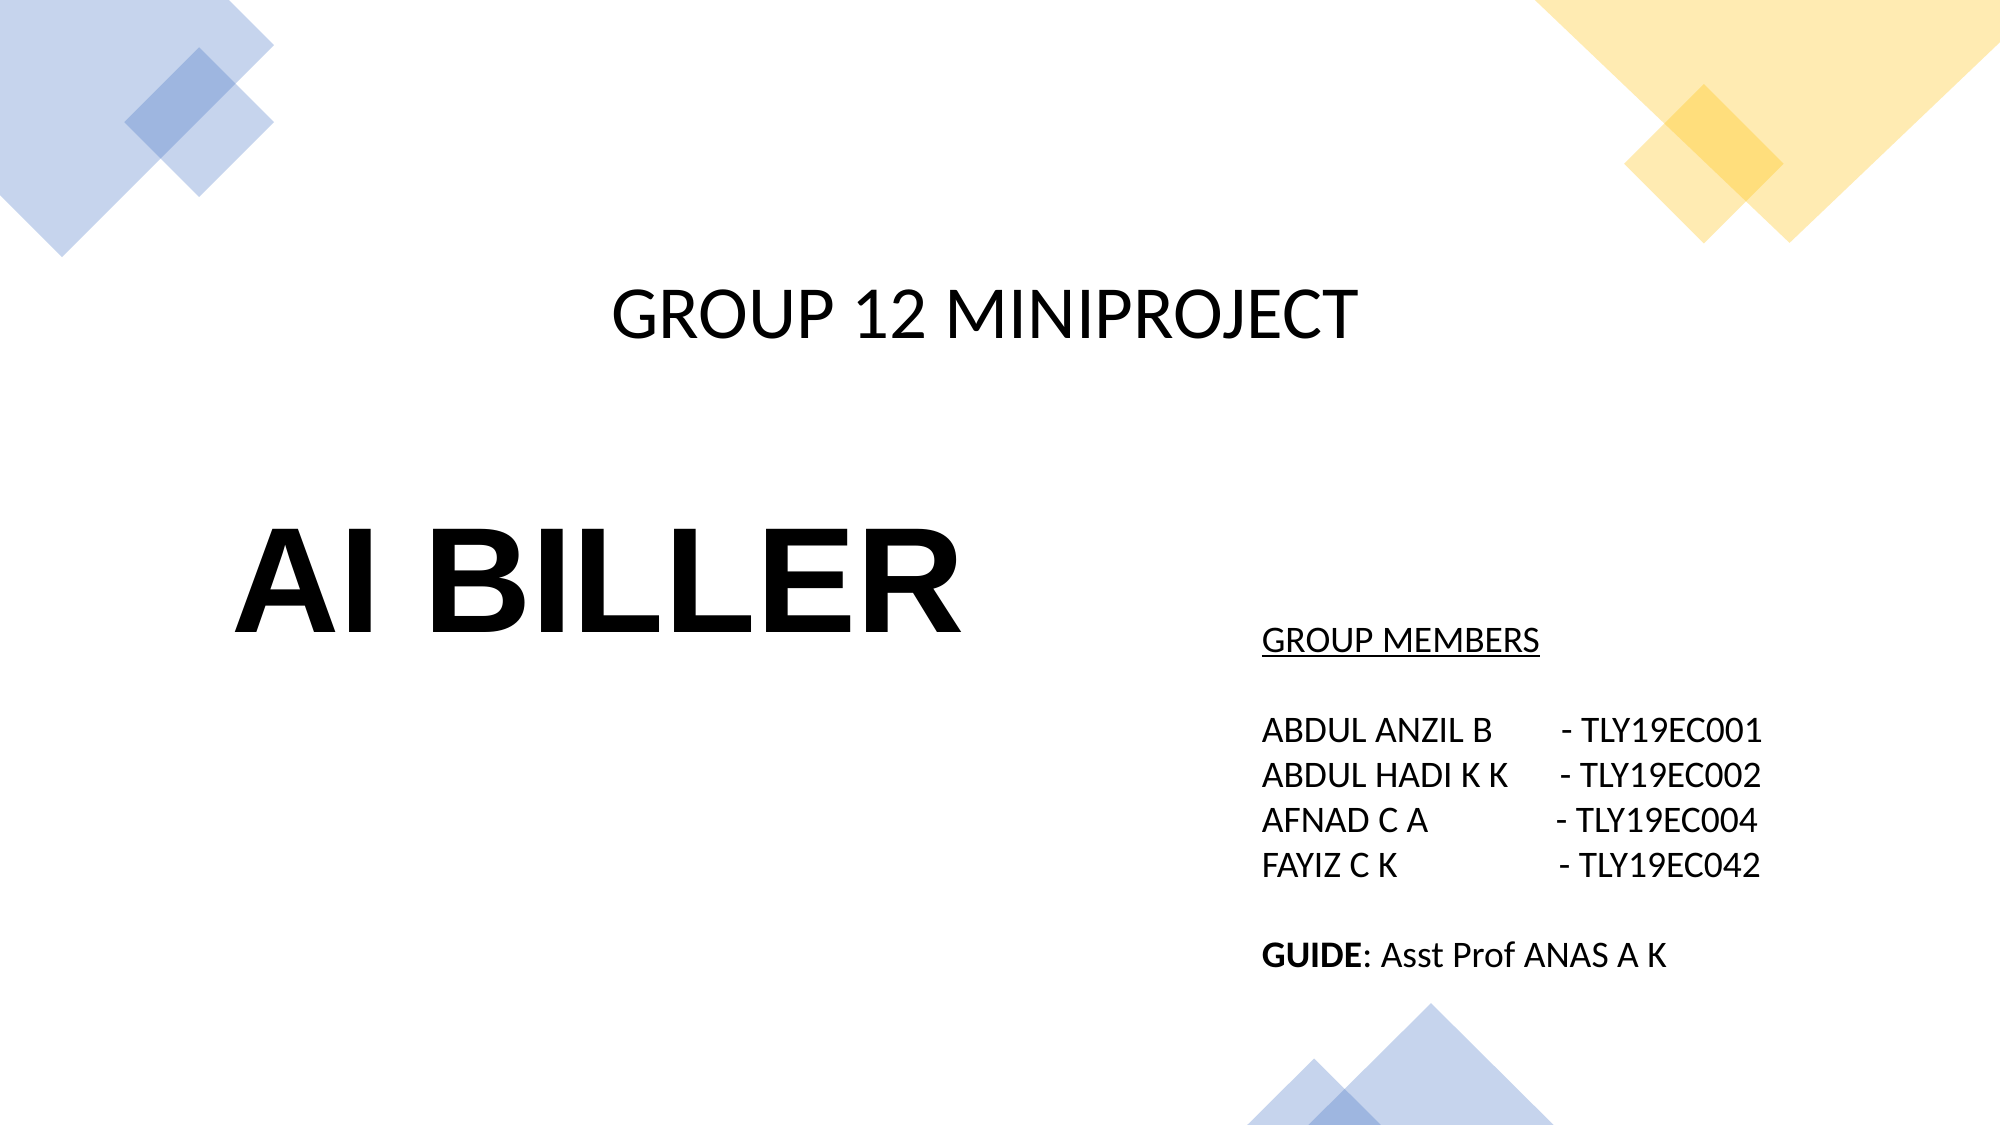

GROUP 12 MINIPROJECT
AI BILLER
GROUP MEMBERS

ABDUL ANZIL B        - TLY19EC001
ABDUL HADI K K      - TLY19EC002
AFNAD C A               - TLY19EC004
FAYIZ C K                   - TLY19EC042

GUIDE: Asst Prof ANAS A K